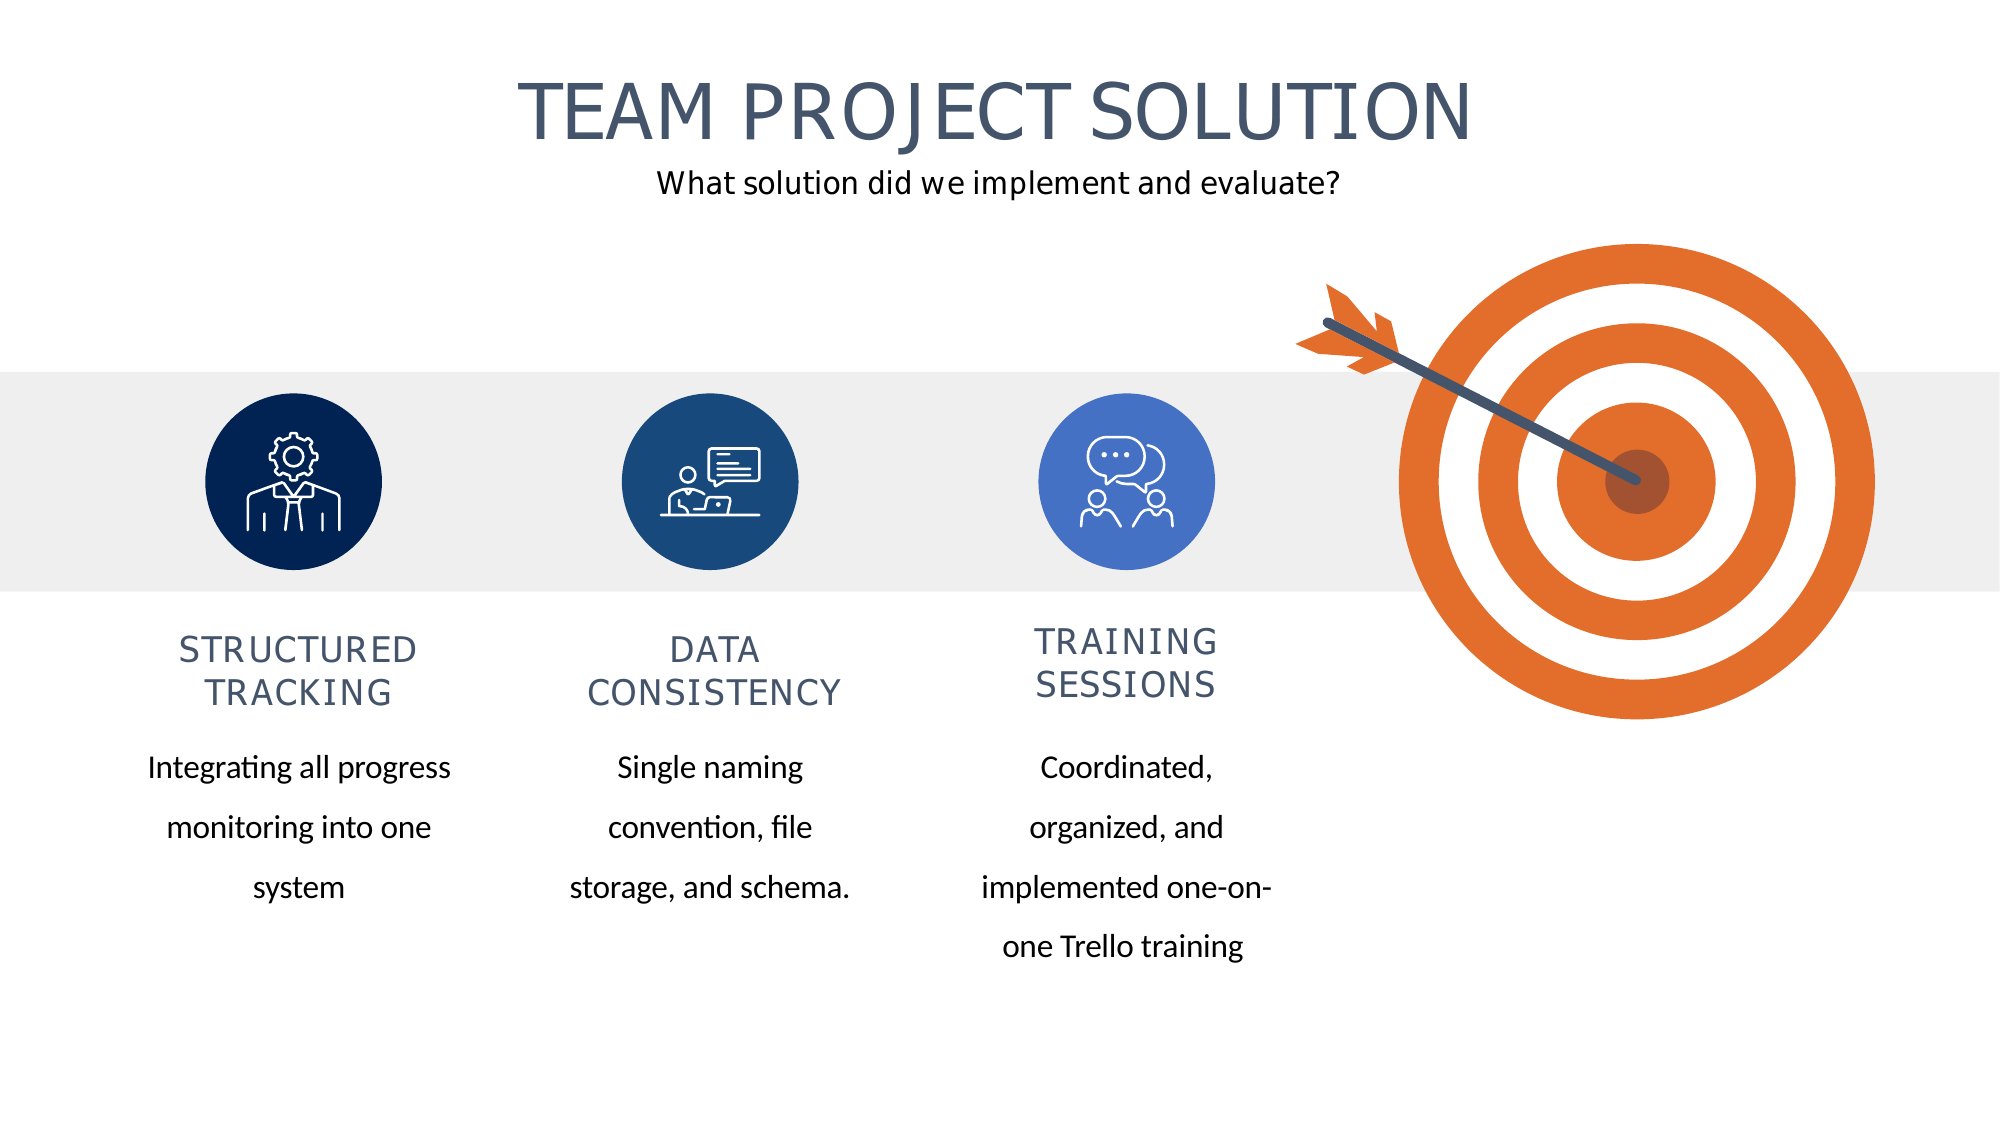

TEAM PROJECT SOLUTION
What solution did we implement and evaluate?

TRAINING SESSIONS
STRUCTURED TRACKING
DATA CONSISTENCY
Integrating all progress monitoring into one system
Single naming convention, file storage, and schema.
Coordinated, organized, and implemented one-on-one Trello training